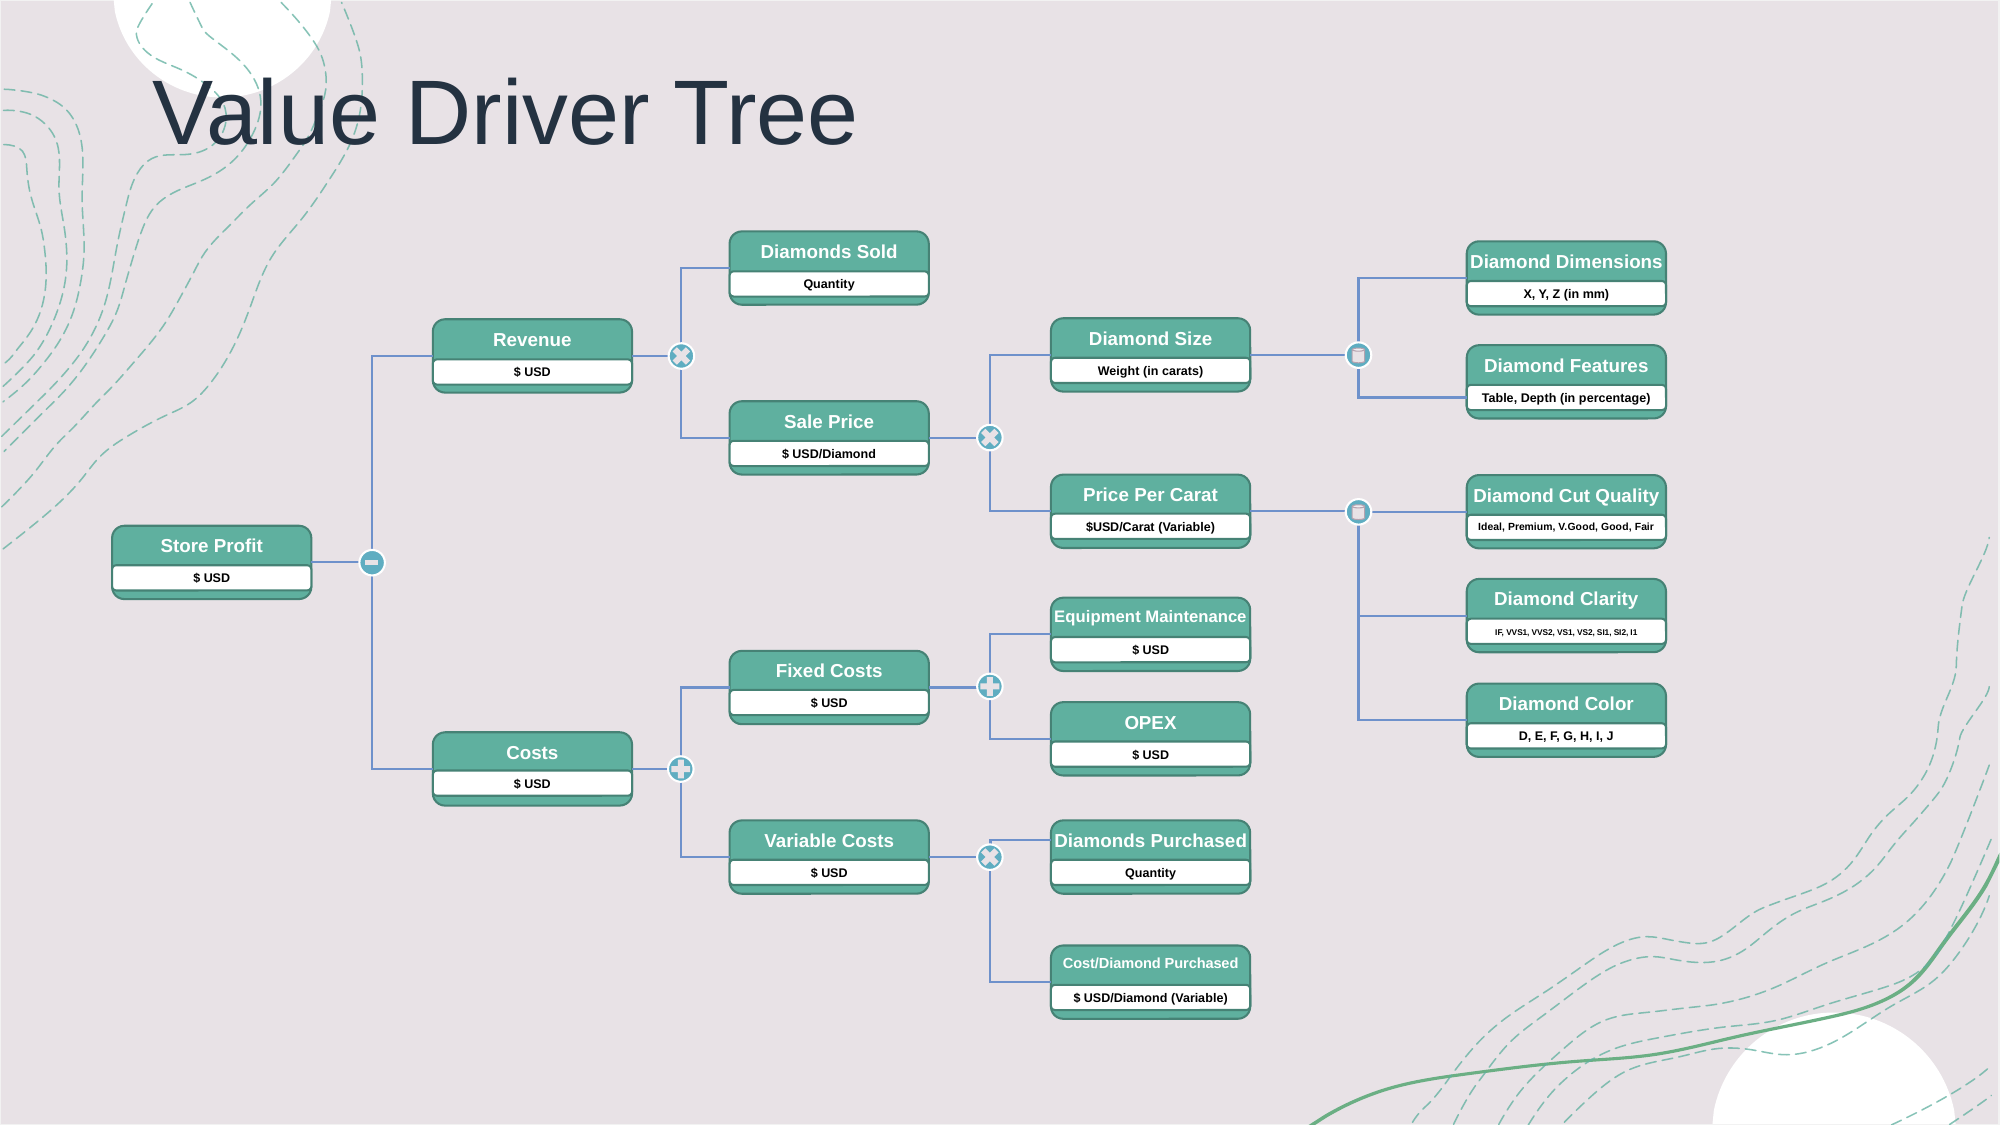

# Value Driver Tree

Diamonds Sold

Diamond Dimensions

Quantity

X, Y, Z (in mm)

Diamond Size
Revenue

Diamond Features

Weight (in carats)
$ USD

Table, Depth (in percentage)

Sale Price

$ USD/Diamond

Price Per Carat
Diamond Cut Quality

$USD/Carat (Variable)
Ideal, Premium, V.Good, Good, Fair

Store Profit

$ USD

Diamond Clarity

Equipment Maintenance

IF, VVS1, VVS2, VS1, VS2, SI1, SI2, I1

$ USD

Fixed Costs

Diamond Color
$ USD

OPEX

D, E, F, G, H, I, J

Costs

$ USD

$ USD

Variable Costs
Diamonds Purchased

$ USD
Quantity

Cost/Diamond Purchased

$ USD/Diamond (Variable)